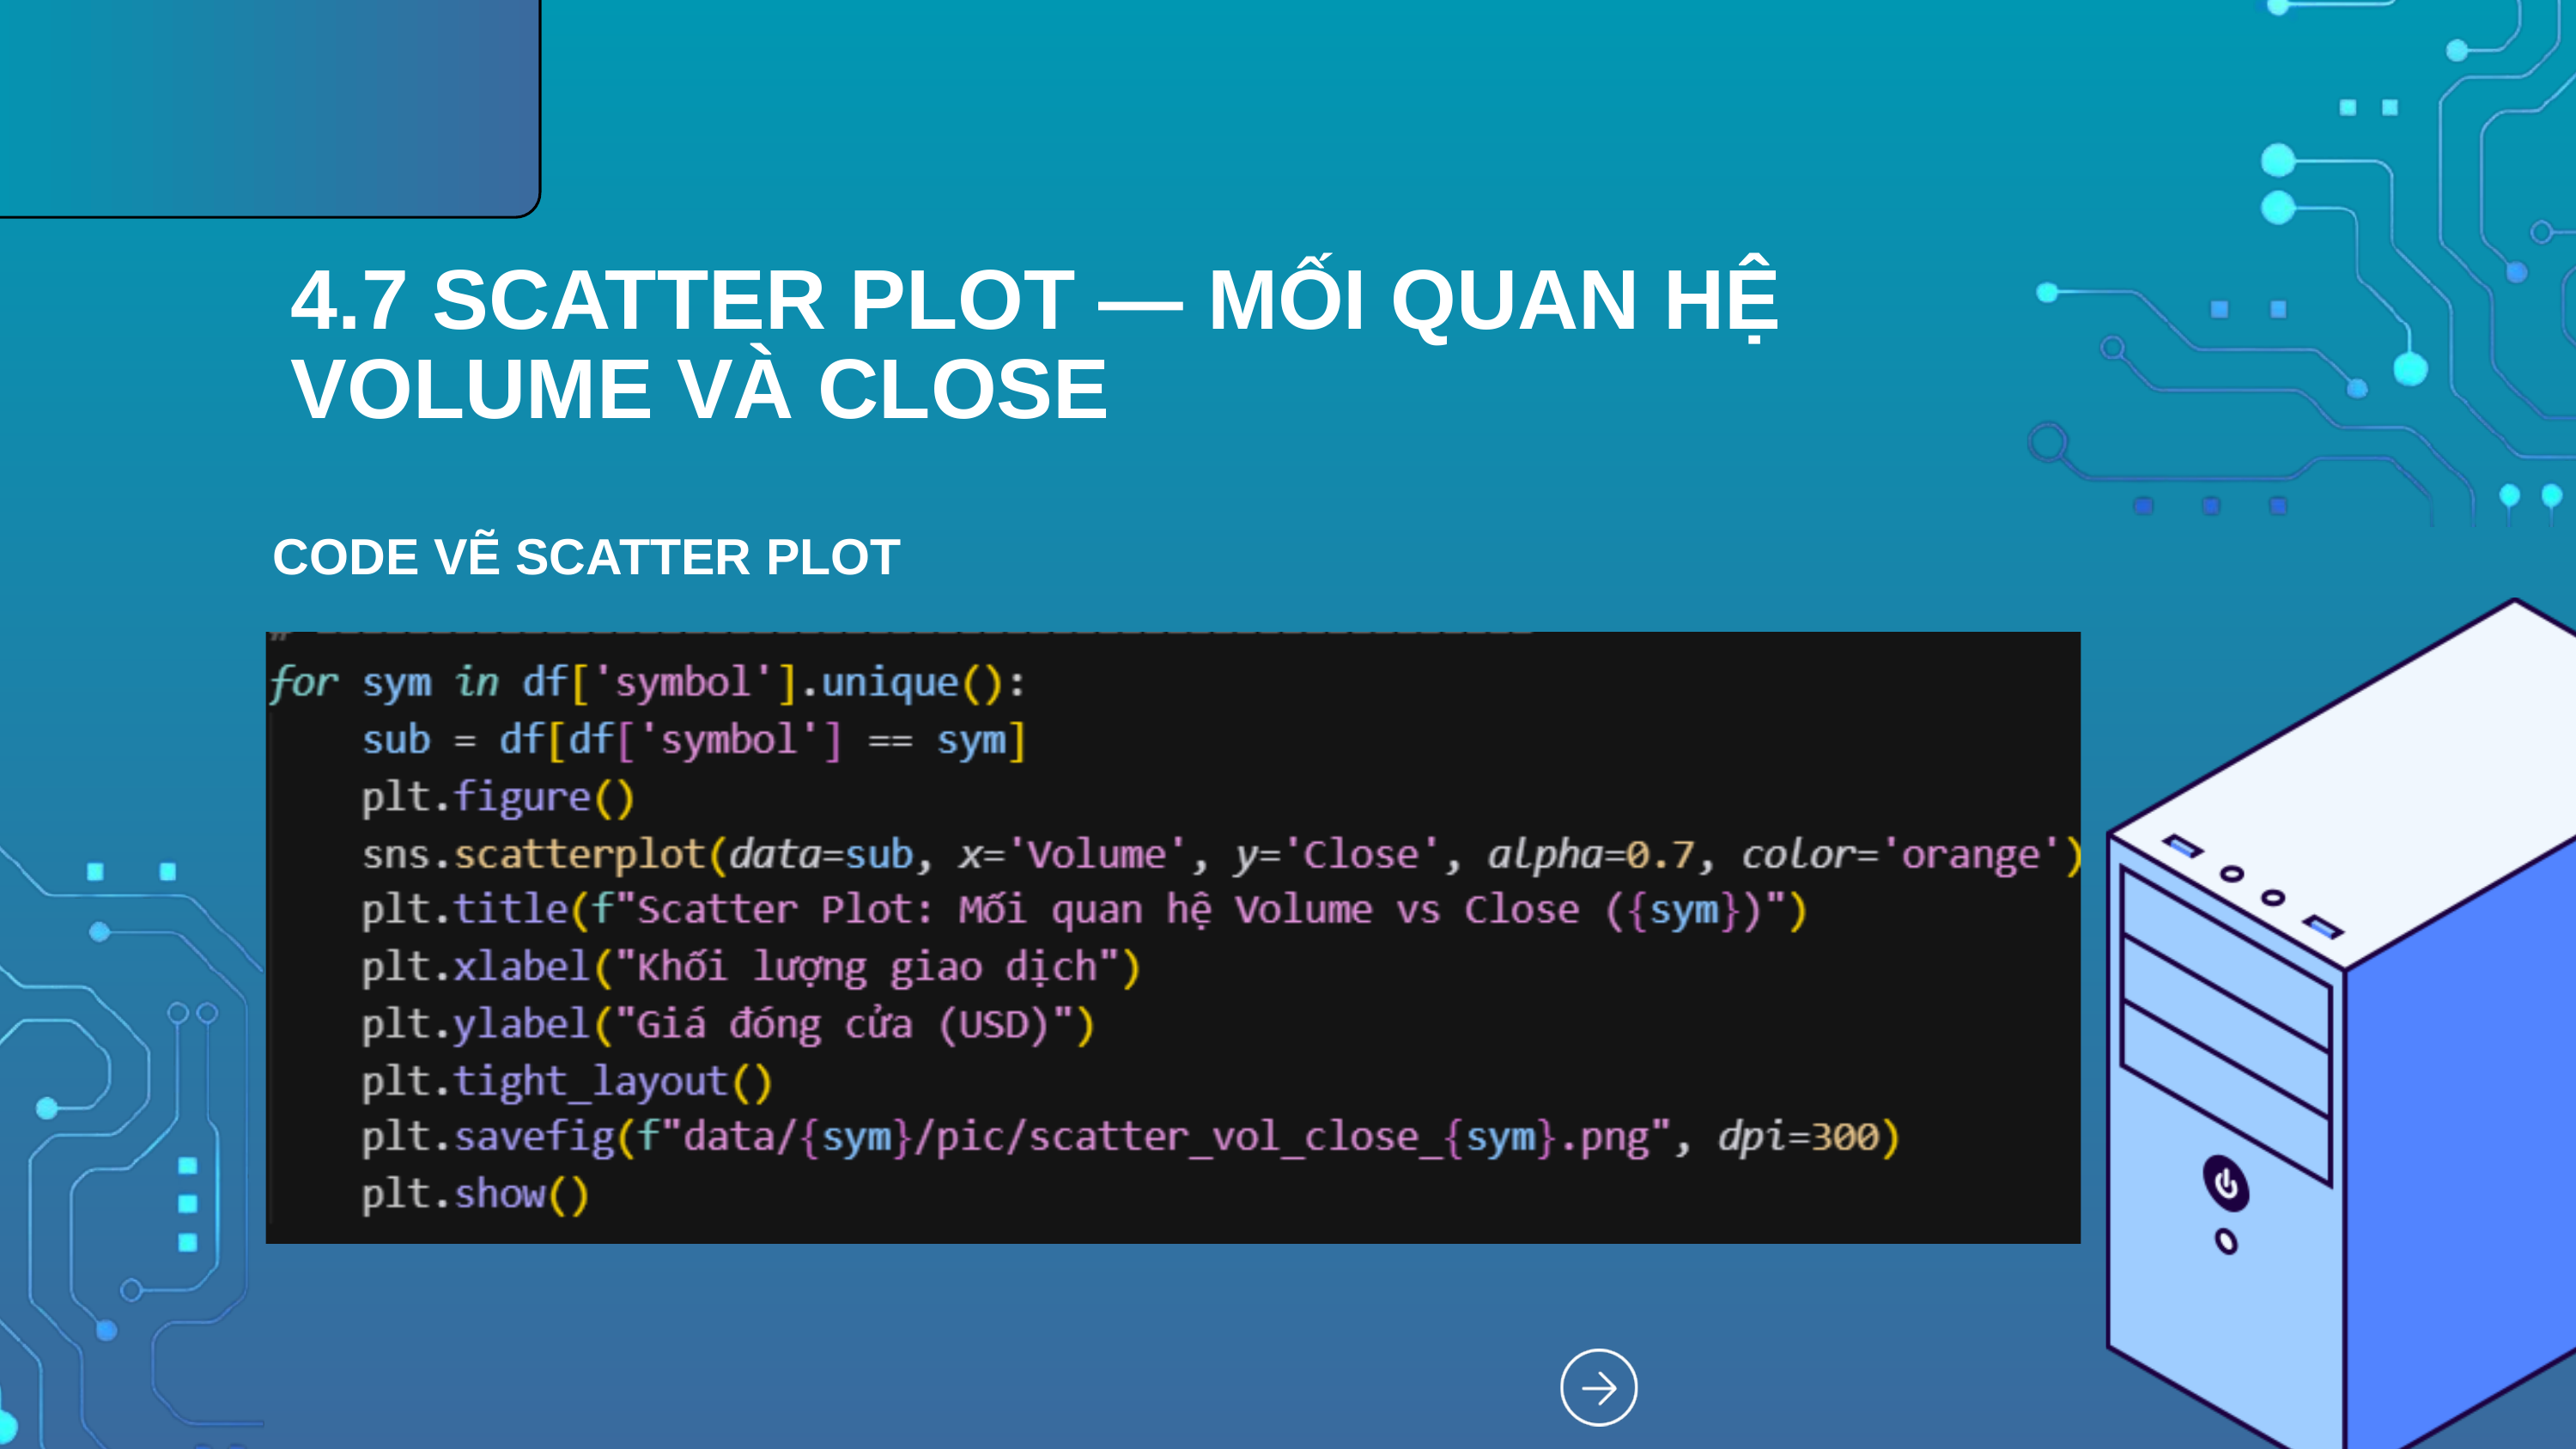

4.7 SCATTER PLOT — MỐI QUAN HỆ VOLUME VÀ CLOSE

CODE VẼ SCATTER PLOT